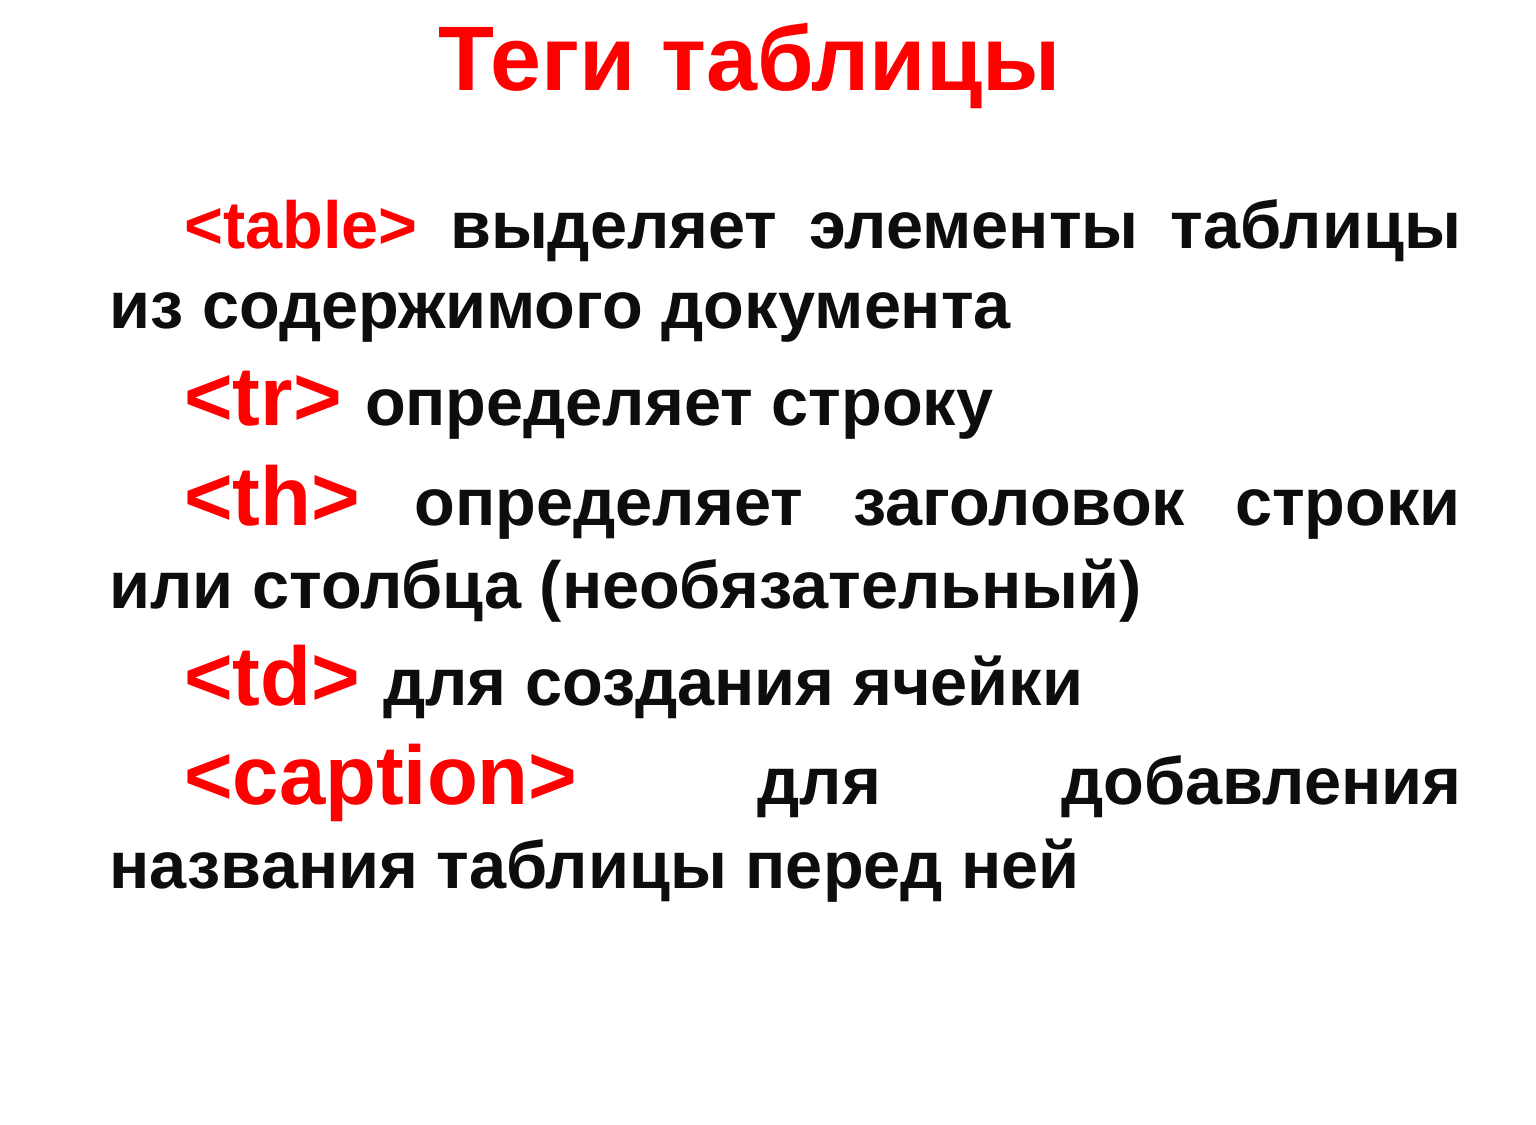

# Теги таблицы
<table> выделяет элементы таблицы из содержимого документа
<tr> определяет строку
<th> определяет заголовок строки или столбца (необязательный)
<td> для создания ячейки
<caption> для добавления названия таблицы перед ней